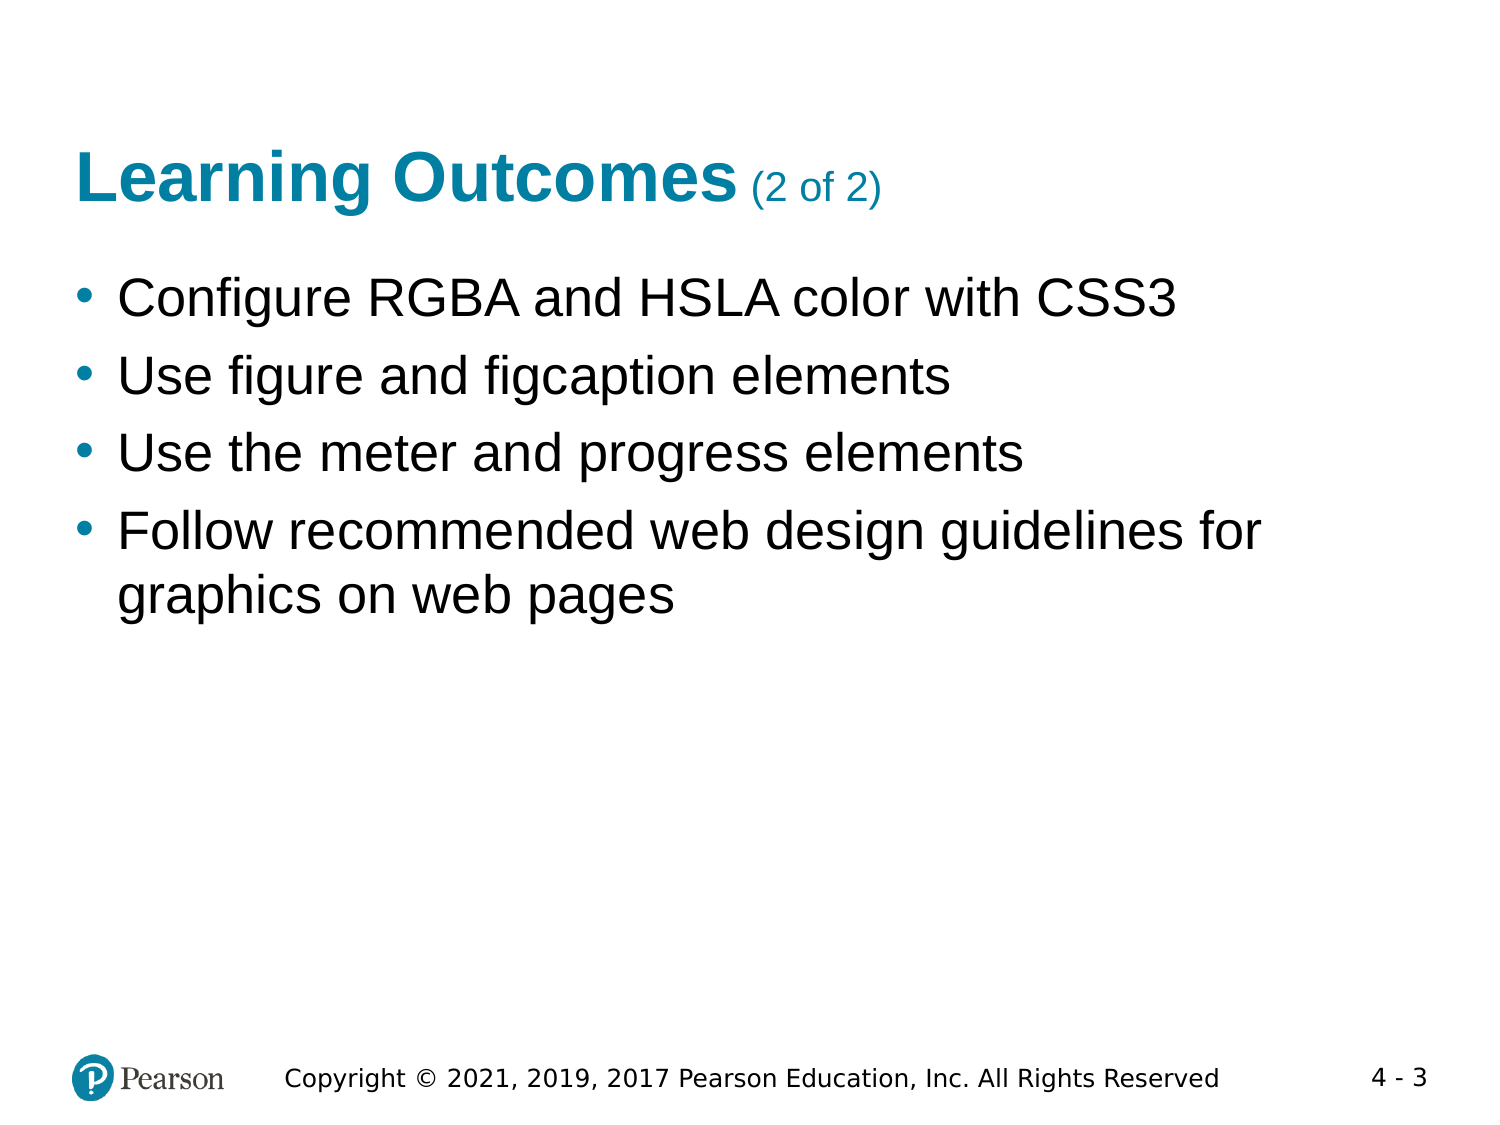

# Learning Outcomes (2 of 2)
Configure RGBA and HSLA color with CSS3
Use figure and figcaption elements
Use the meter and progress elements
Follow recommended web design guidelines for graphics on web pages